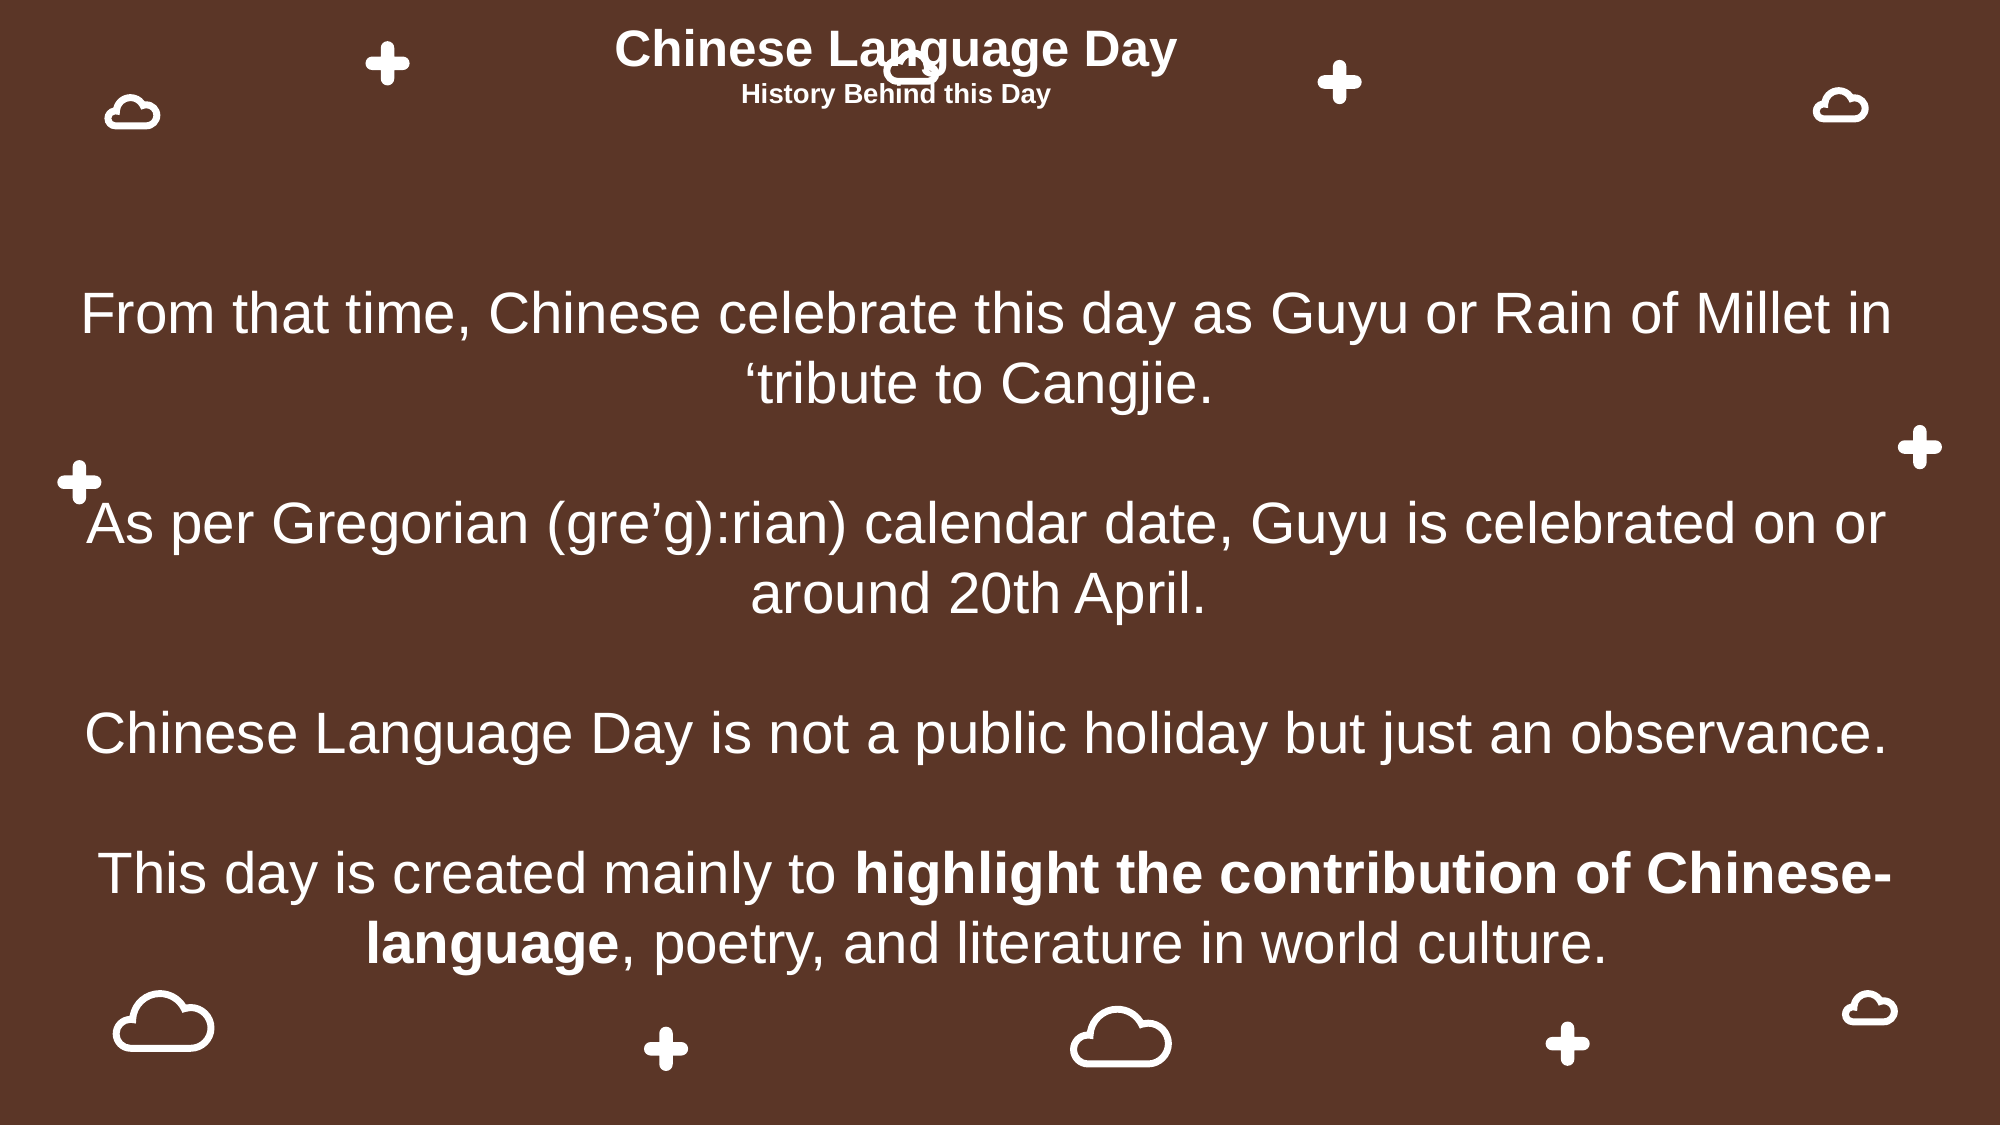

# Chinese Language Day History Behind this Day
From that time, Chinese celebrate this day as Guyu or Rain of Millet in ‘tribute to Cangjie.

As per Gregorian (gre’g):rian) calendar date, Guyu is celebrated on or around 20th April.

Chinese Language Day is not a public holiday but just an observance.

 This day is created mainly to highlight the contribution of Chinese-language, poetry, and literature in world culture.